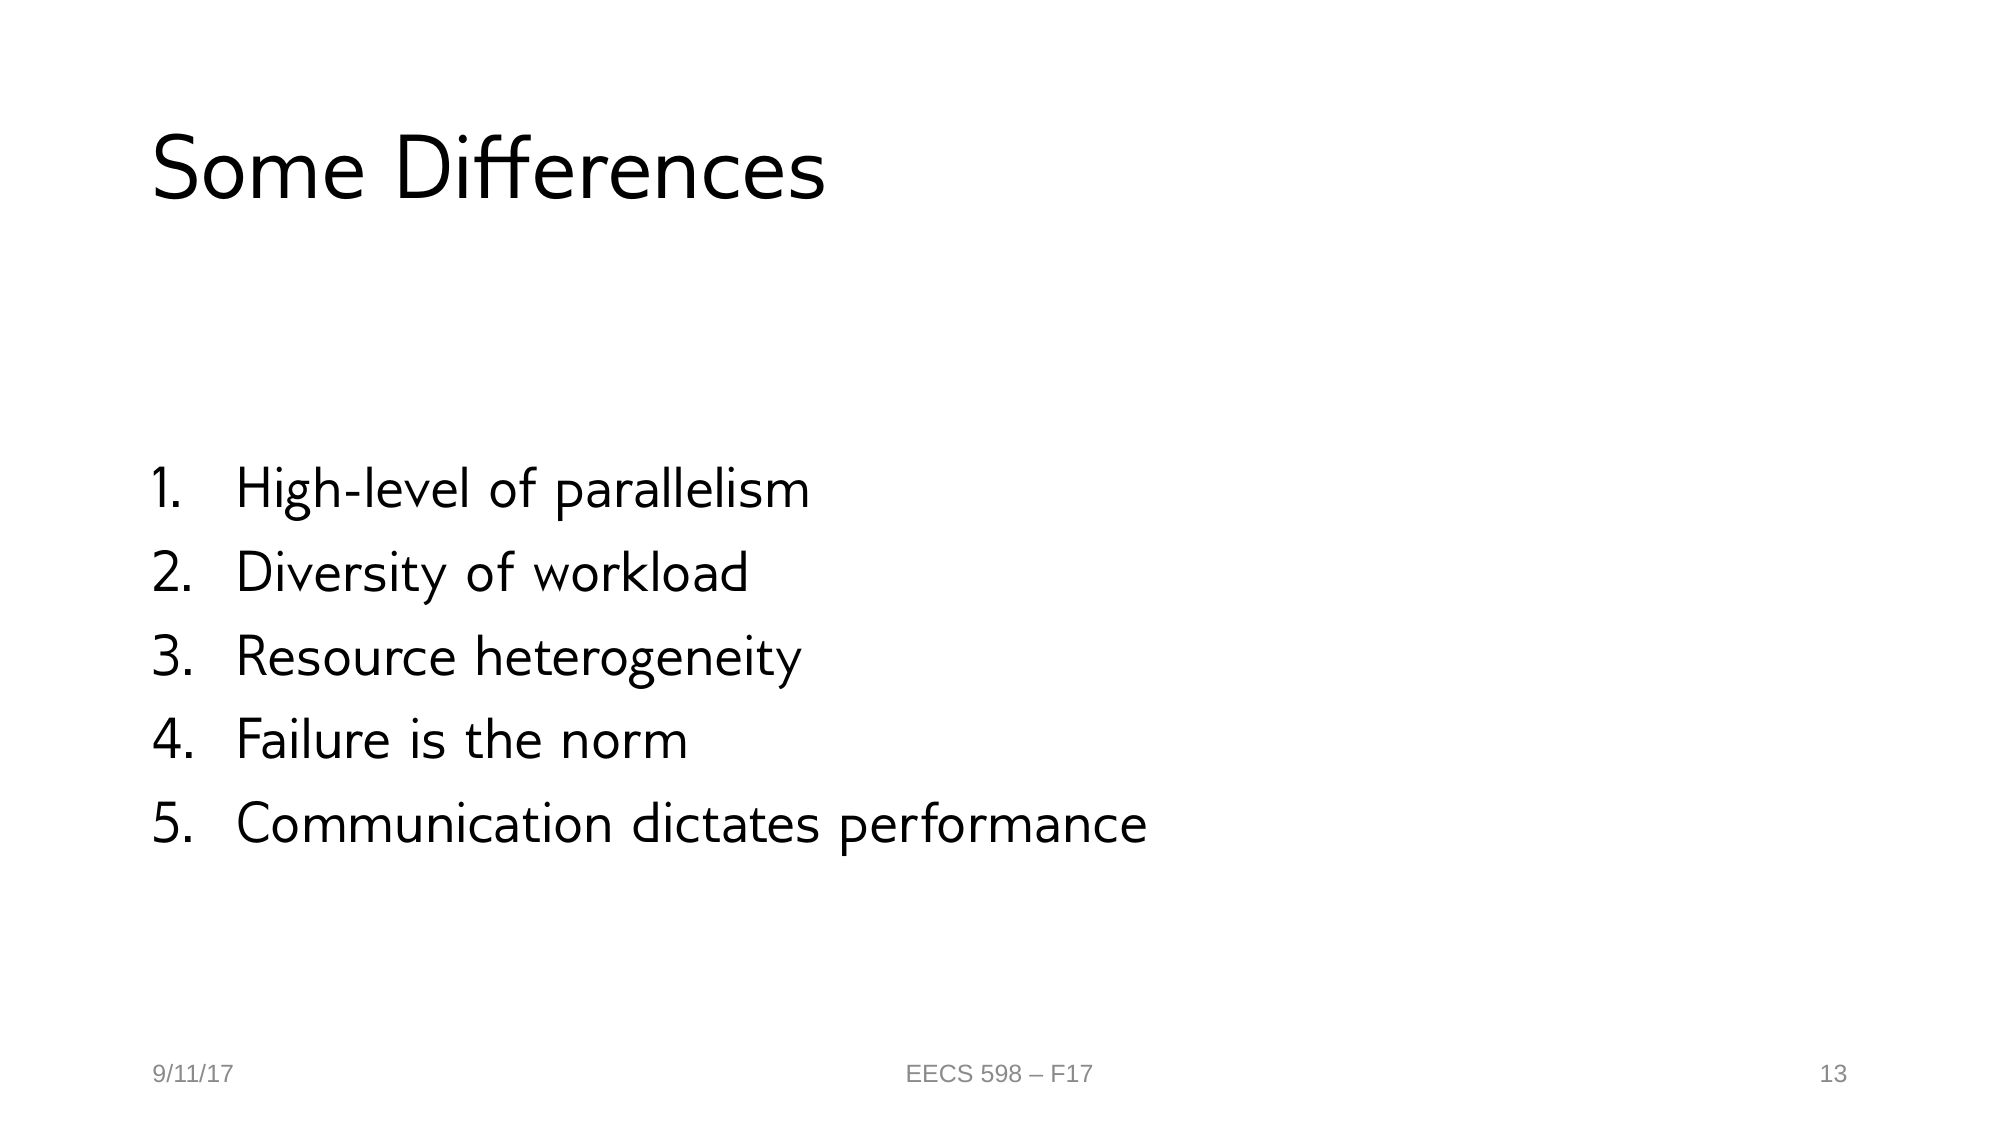

# Some Differences
High-level of parallelism
Diversity of workload
Resource heterogeneity
Failure is the norm
Communication dictates performance
9/11/17
EECS 598 – F17
13